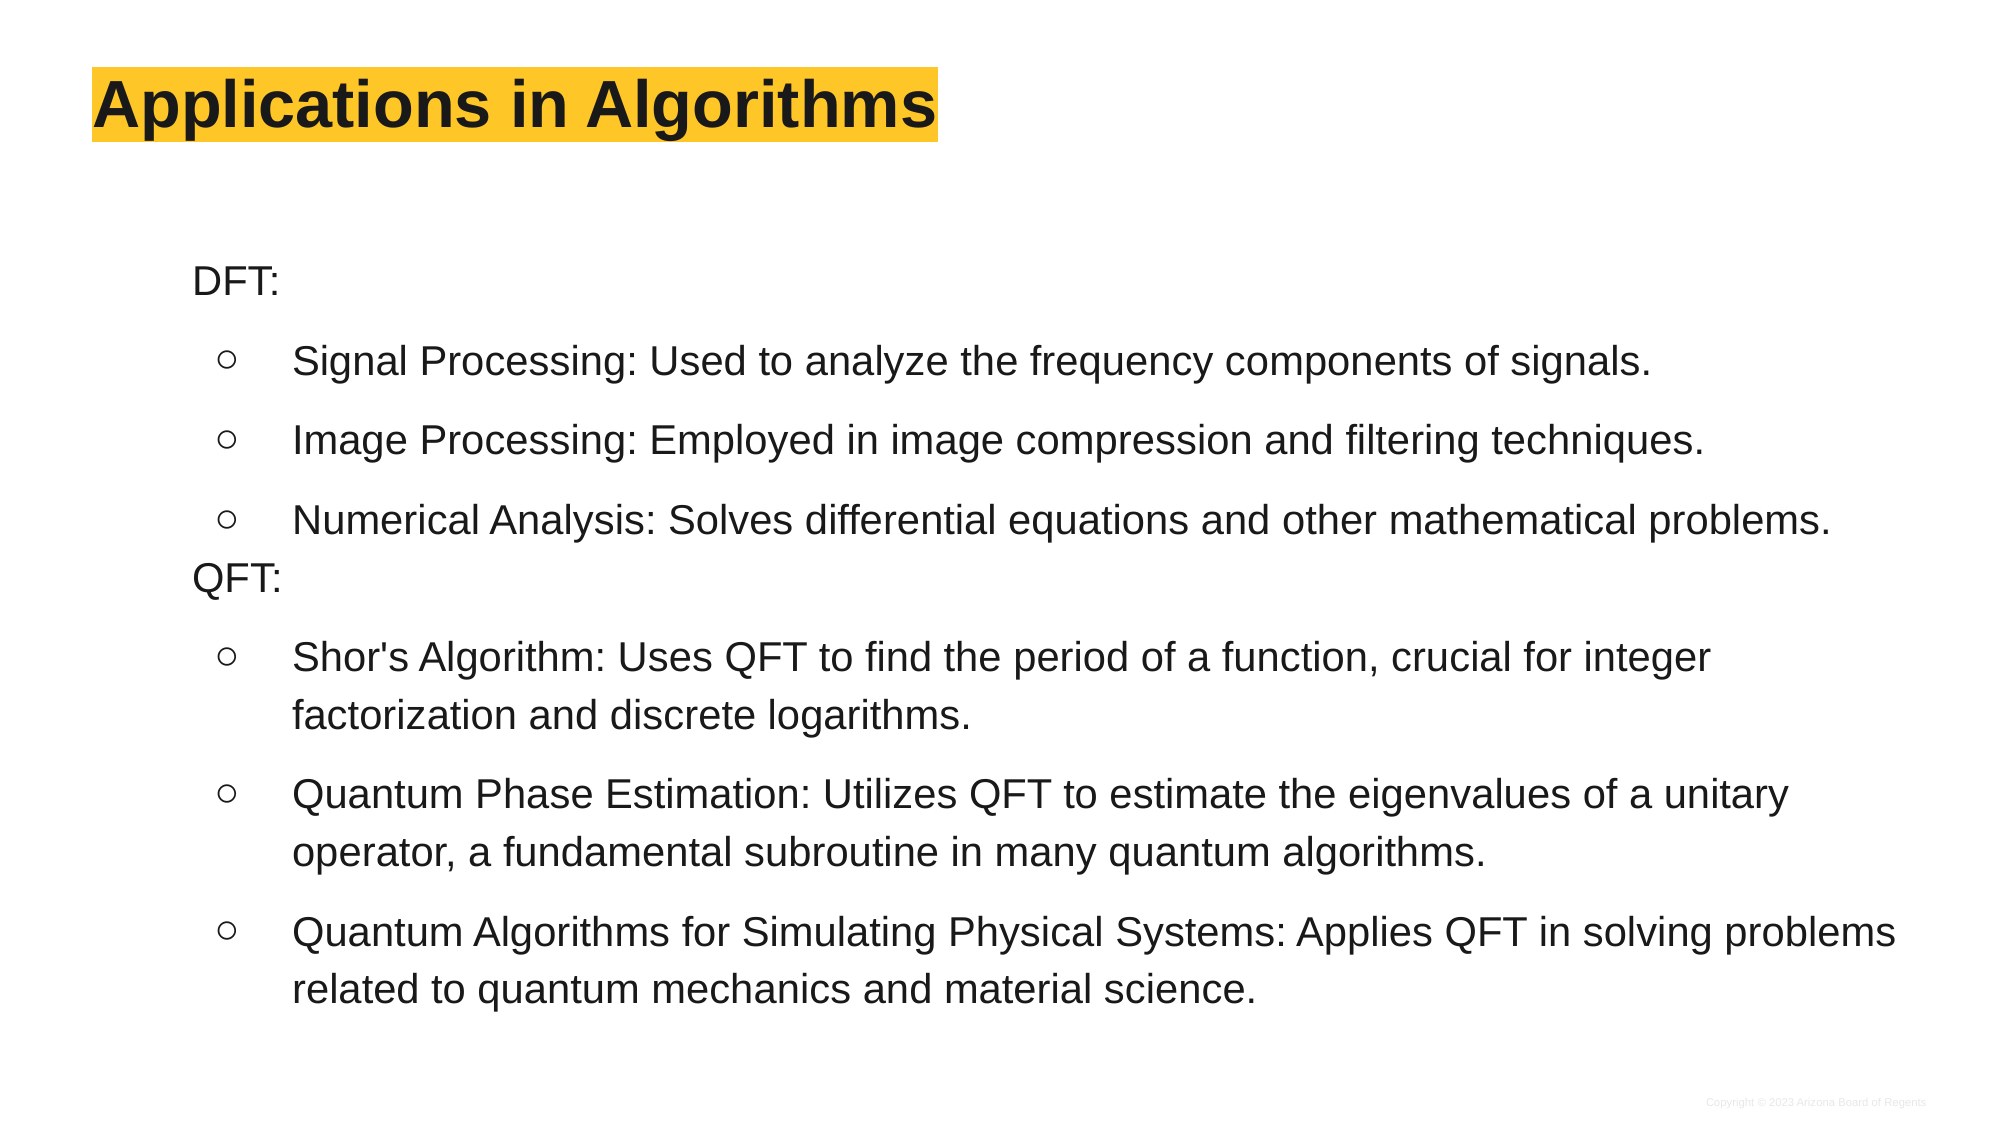

# Applications in Algorithms

DFT:
Signal Processing: Used to analyze the frequency components of signals.
Image Processing: Employed in image compression and filtering techniques.
Numerical Analysis: Solves differential equations and other mathematical problems.
QFT:
Shor's Algorithm: Uses QFT to find the period of a function, crucial for integer factorization and discrete logarithms.
Quantum Phase Estimation: Utilizes QFT to estimate the eigenvalues of a unitary operator, a fundamental subroutine in many quantum algorithms.
Quantum Algorithms for Simulating Physical Systems: Applies QFT in solving problems related to quantum mechanics and material science.